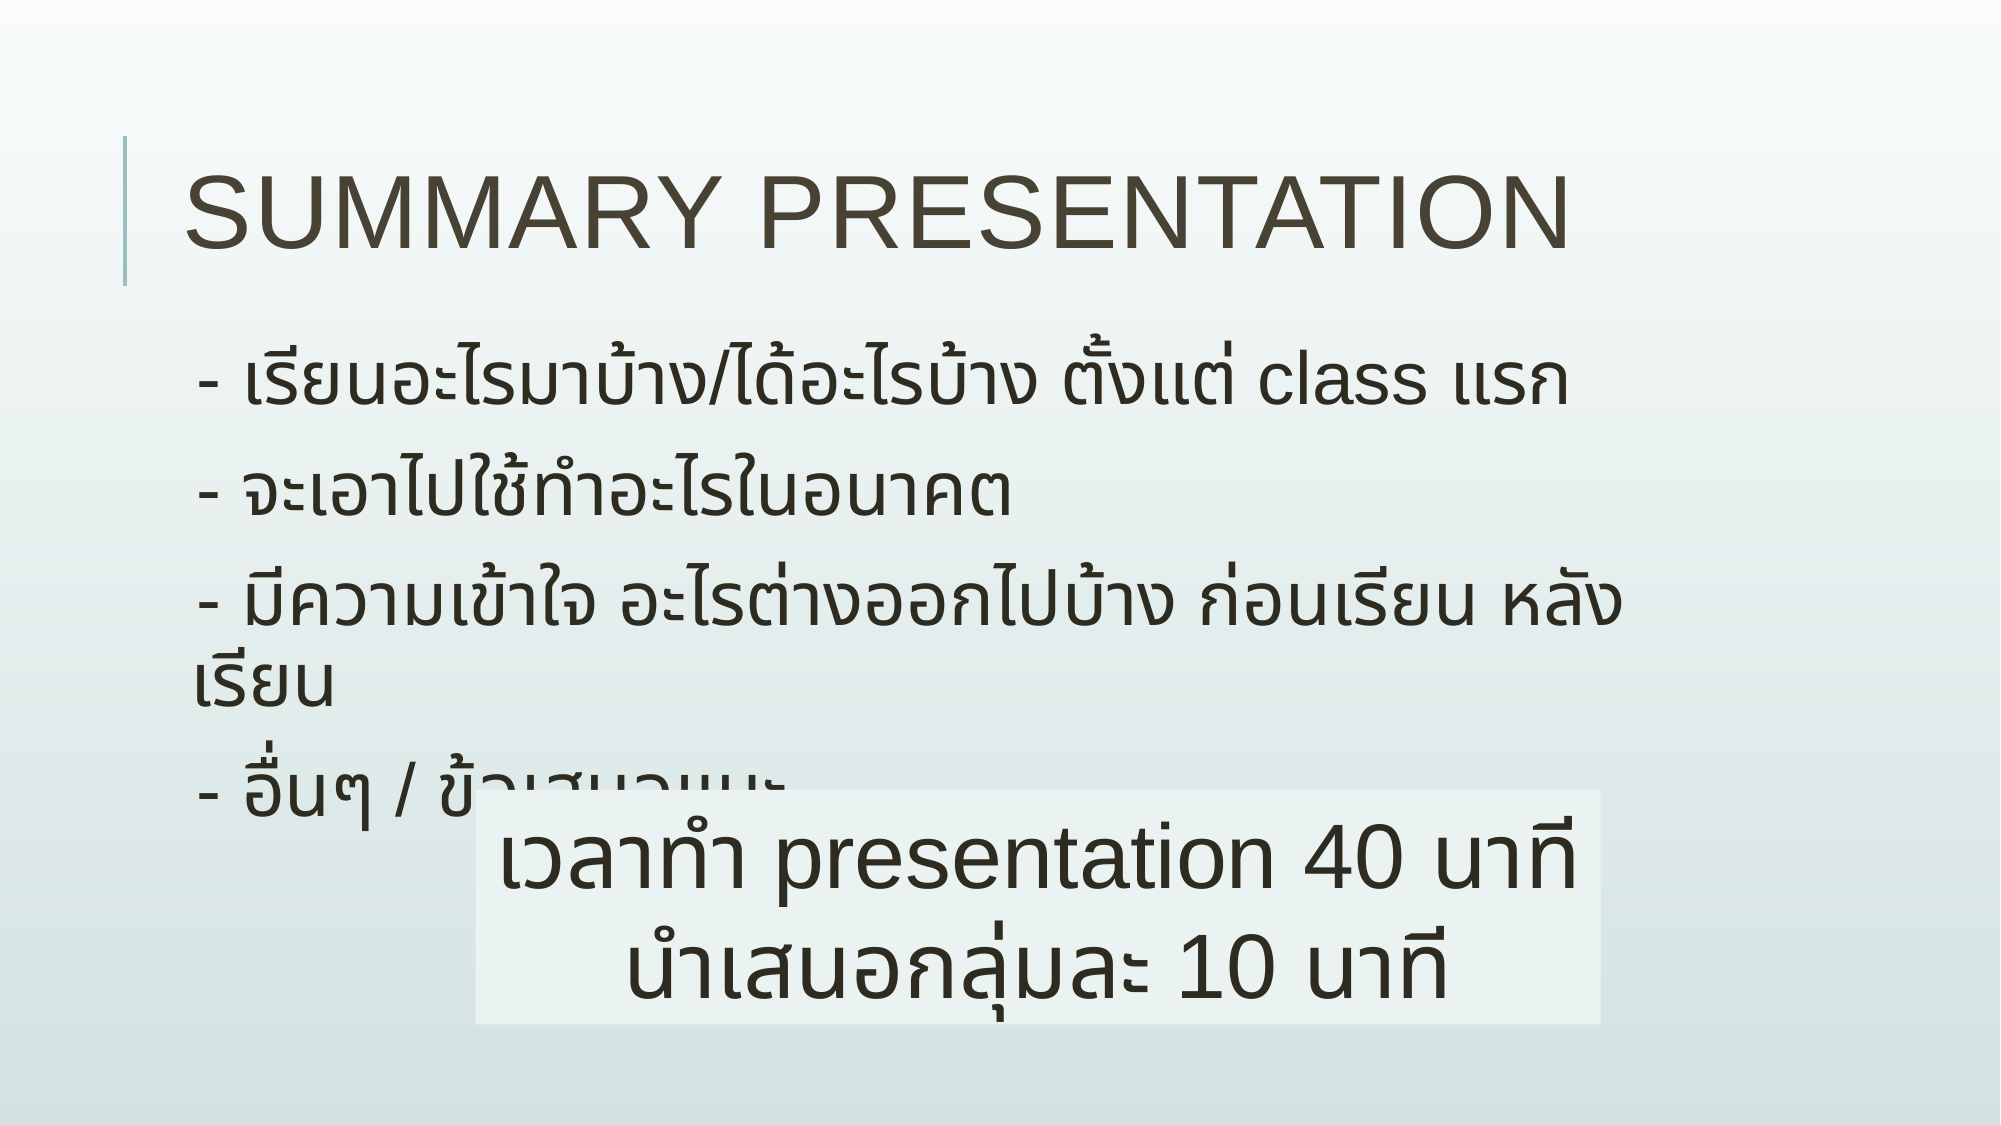

# Summary Presentation
- เรียนอะไรมาบ้าง/ได้อะไรบ้าง ตั้งแต่ class แรก
- จะเอาไปใช้ทำอะไรในอนาคต
- มีความเข้าใจ อะไรต่างออกไปบ้าง ก่อนเรียน หลังเรียน
 - อื่นๆ / ข้อเสนอแนะ
เวลาทำ presentation 40 นาที
นำเสนอกลุ่มละ 10 นาที